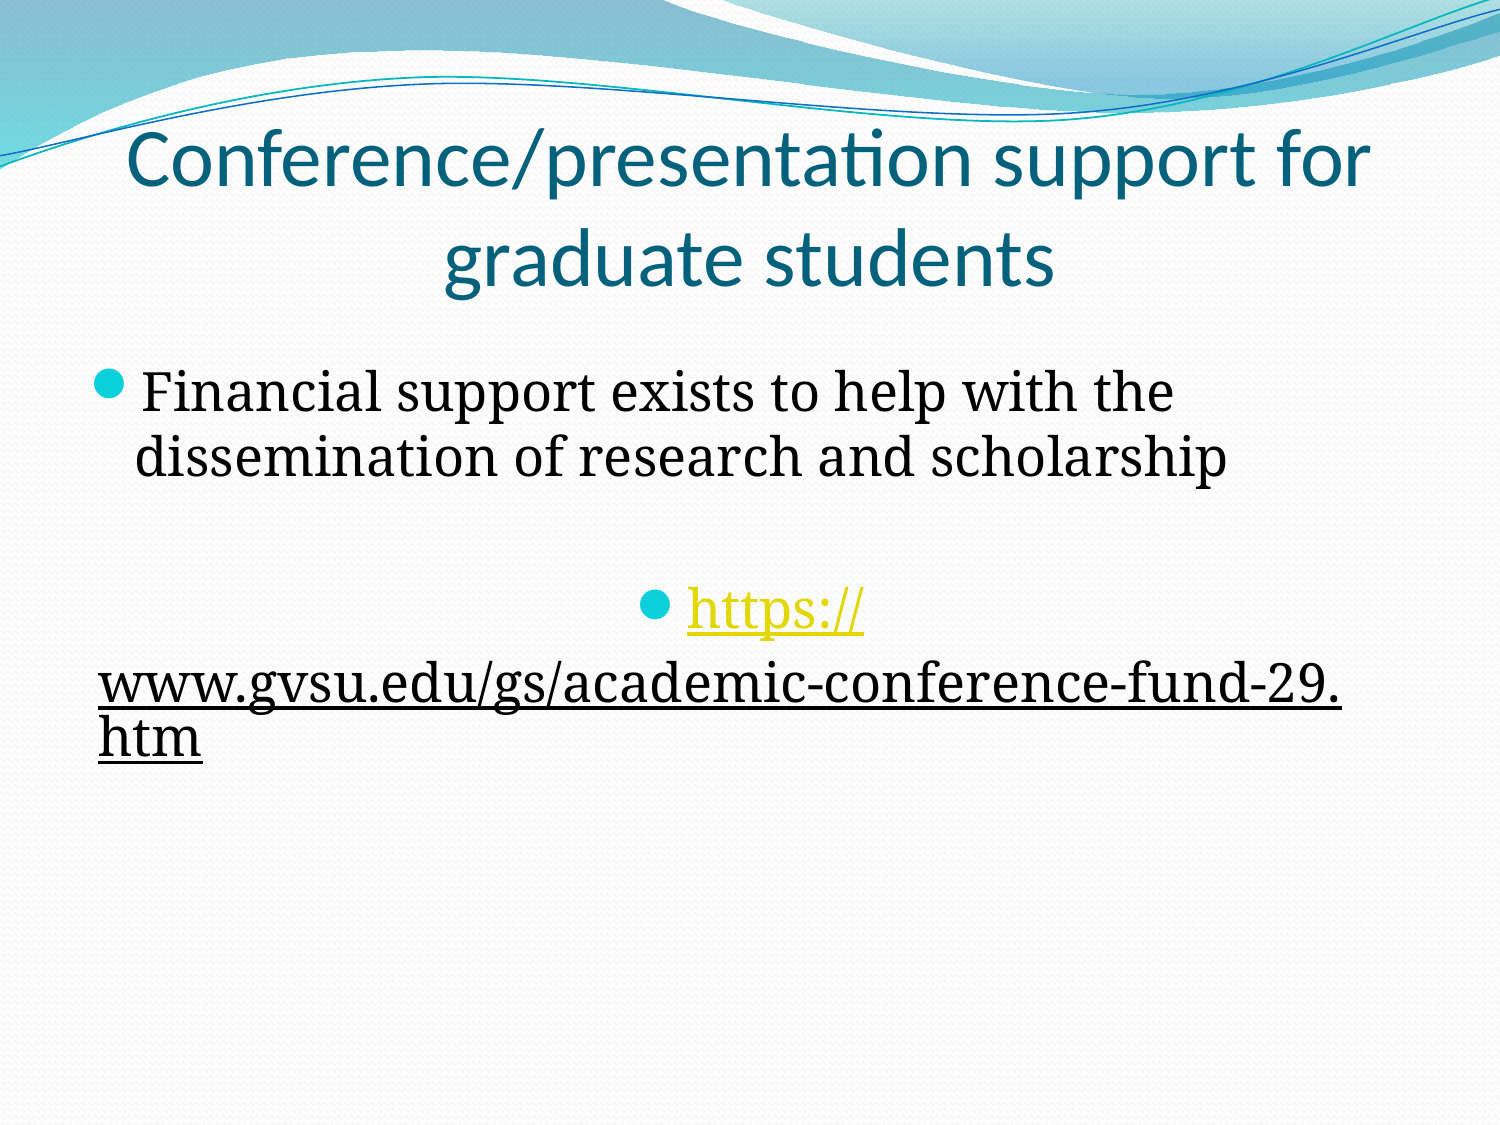

# Conference/presentation support for graduate students
Financial support exists to help with the dissemination of research and scholarship

https://www.gvsu.edu/gs/academic-conference-fund-29.htm